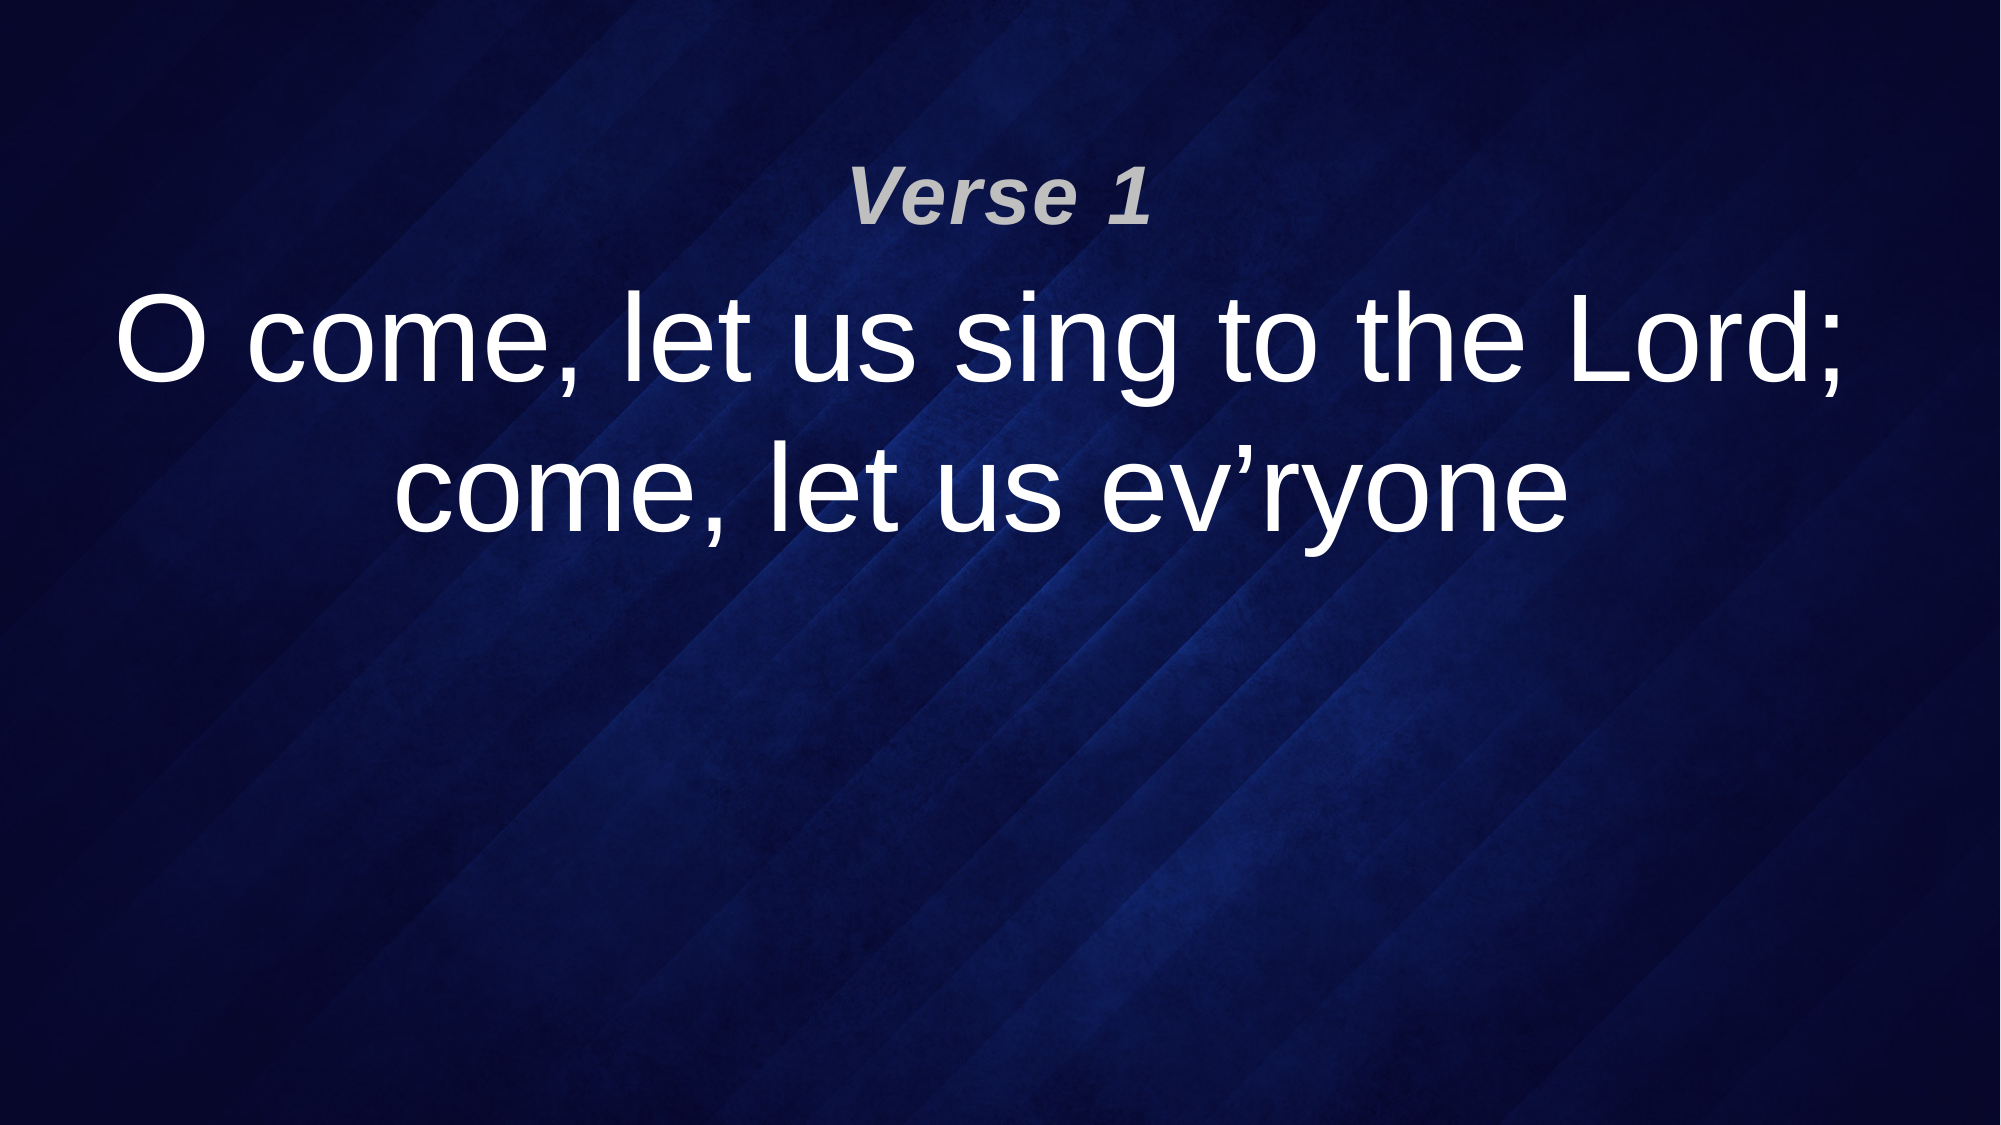

Verse 1
# O come, let us sing to the Lord; come, let us ev’ryone